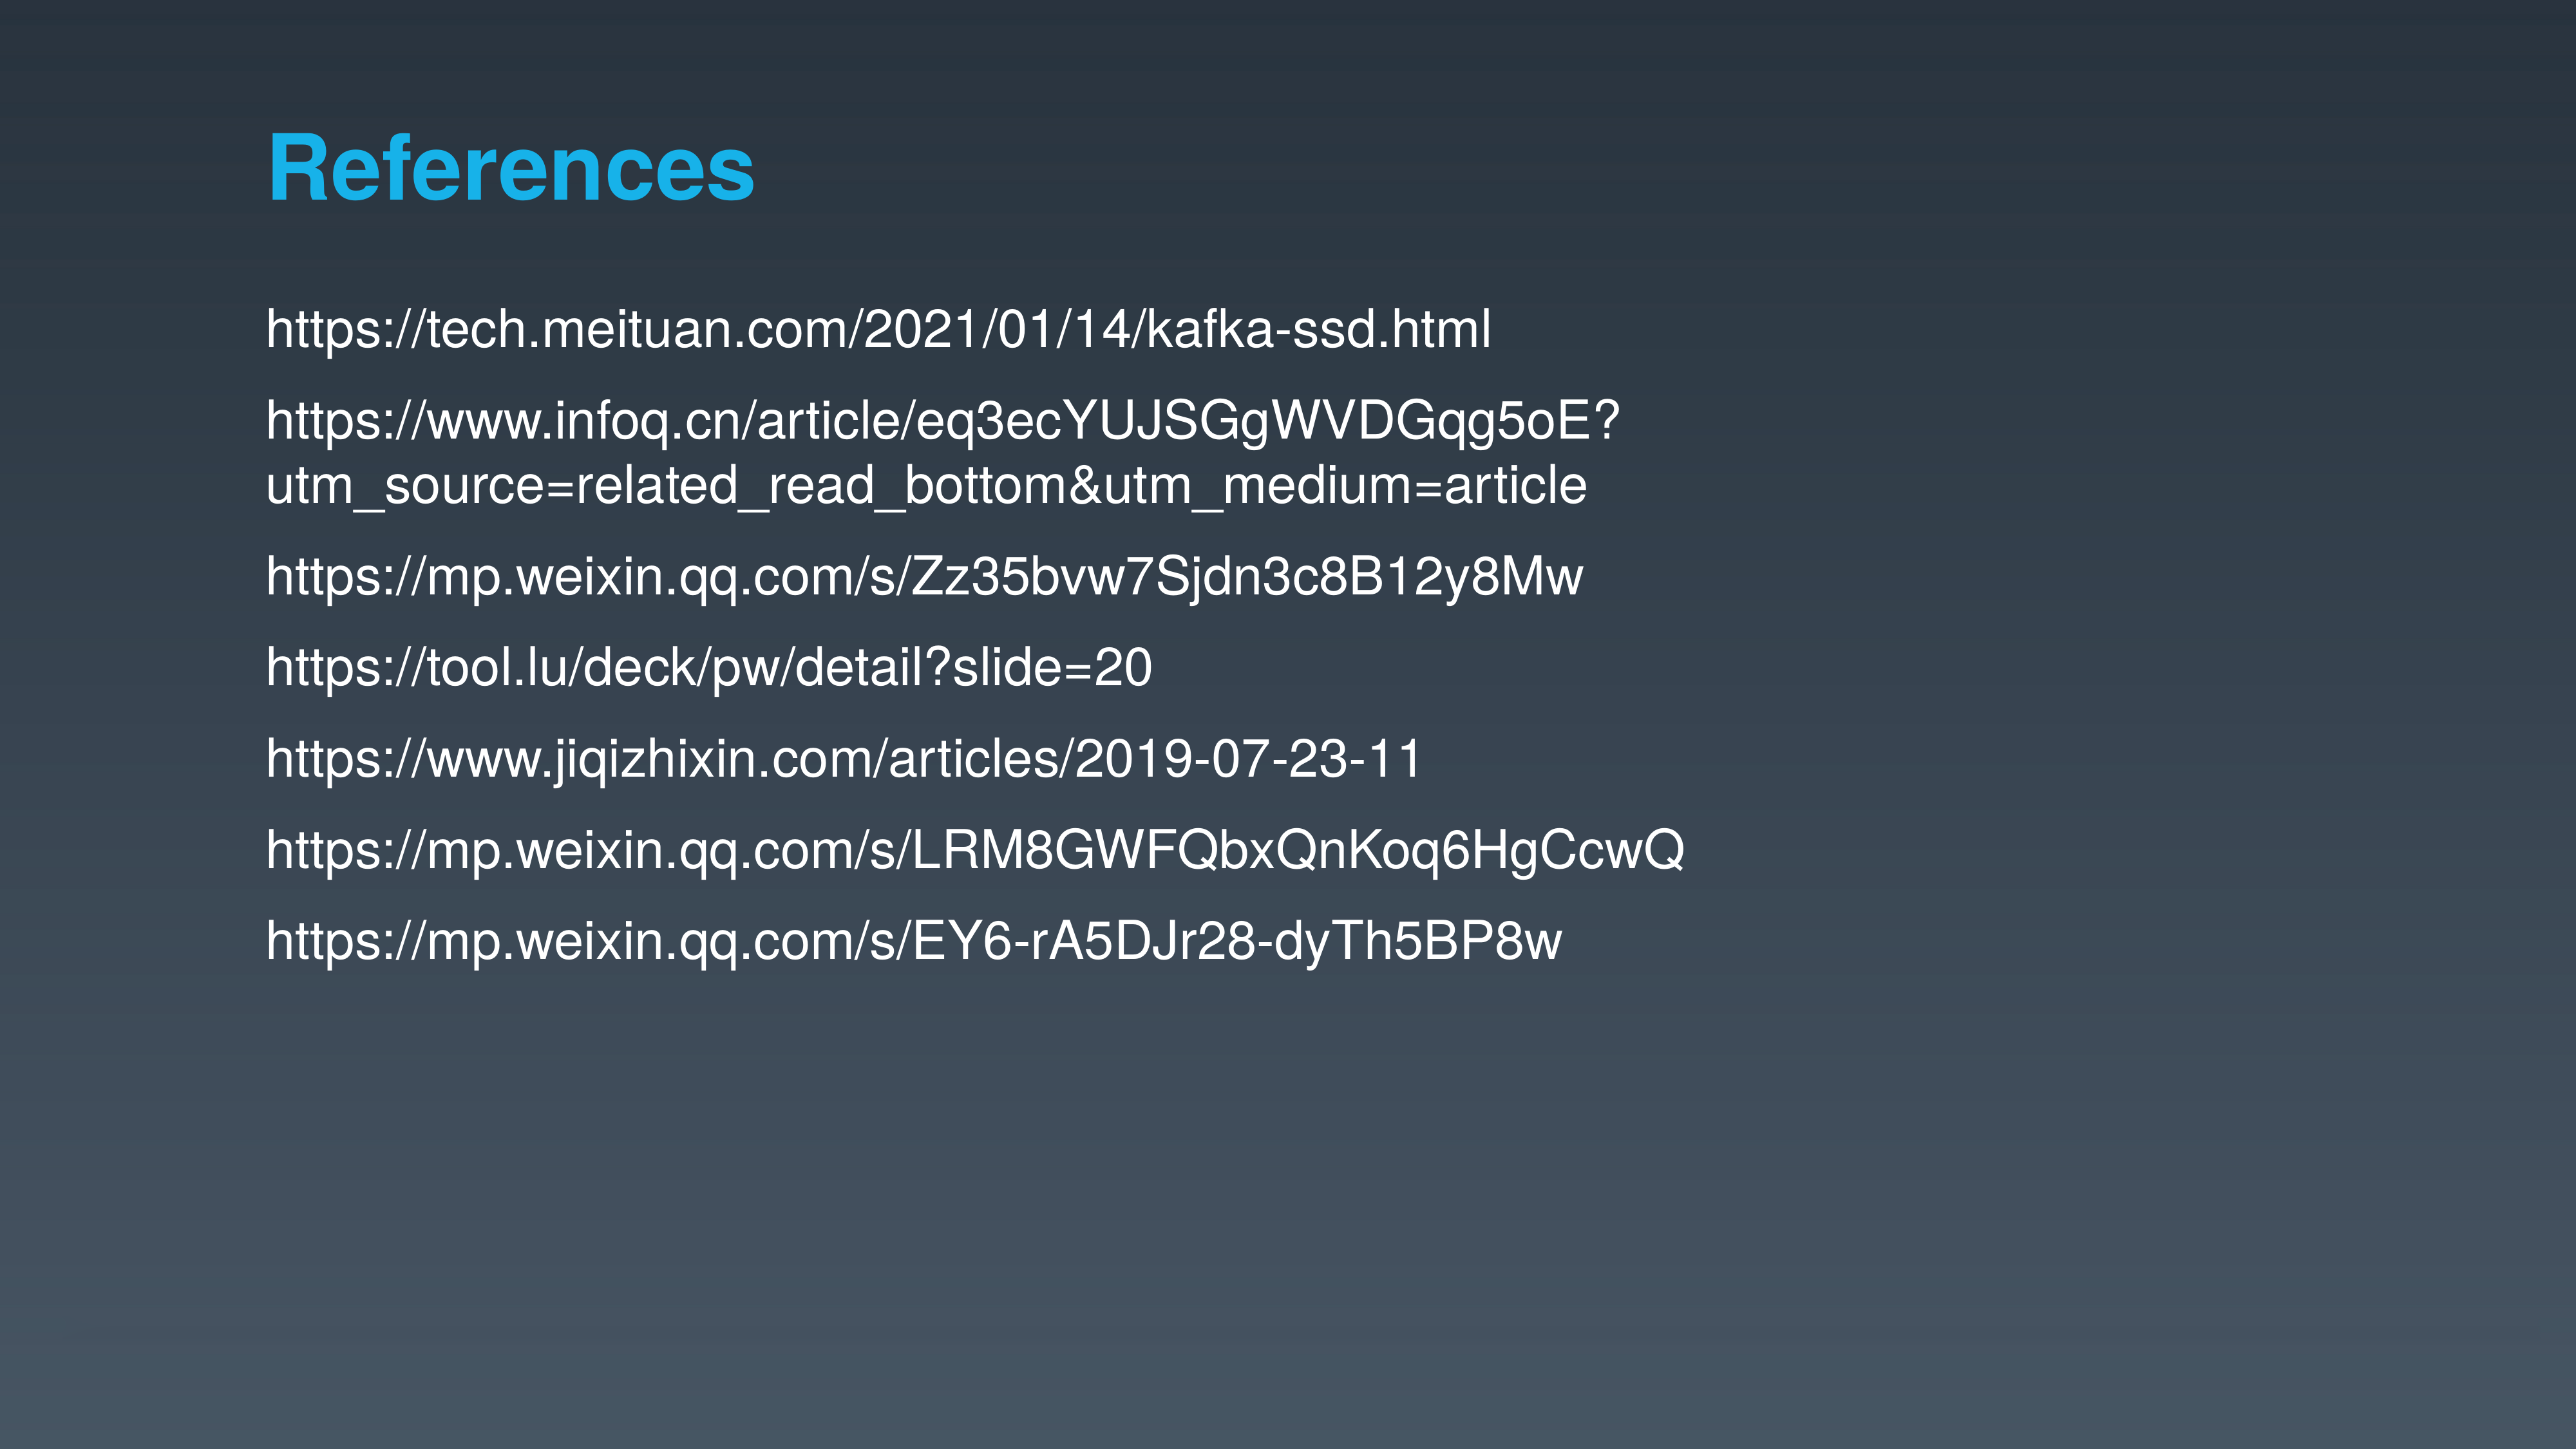

# References
https://tech.meituan.com/2021/01/14/kafka-ssd.html
https://www.infoq.cn/article/eq3ecYUJSGgWVDGqg5oE?utm_source=related_read_bottom&utm_medium=article
https://mp.weixin.qq.com/s/Zz35bvw7Sjdn3c8B12y8Mw
https://tool.lu/deck/pw/detail?slide=20
https://www.jiqizhixin.com/articles/2019-07-23-11
https://mp.weixin.qq.com/s/LRM8GWFQbxQnKoq6HgCcwQ
https://mp.weixin.qq.com/s/EY6-rA5DJr28-dyTh5BP8w